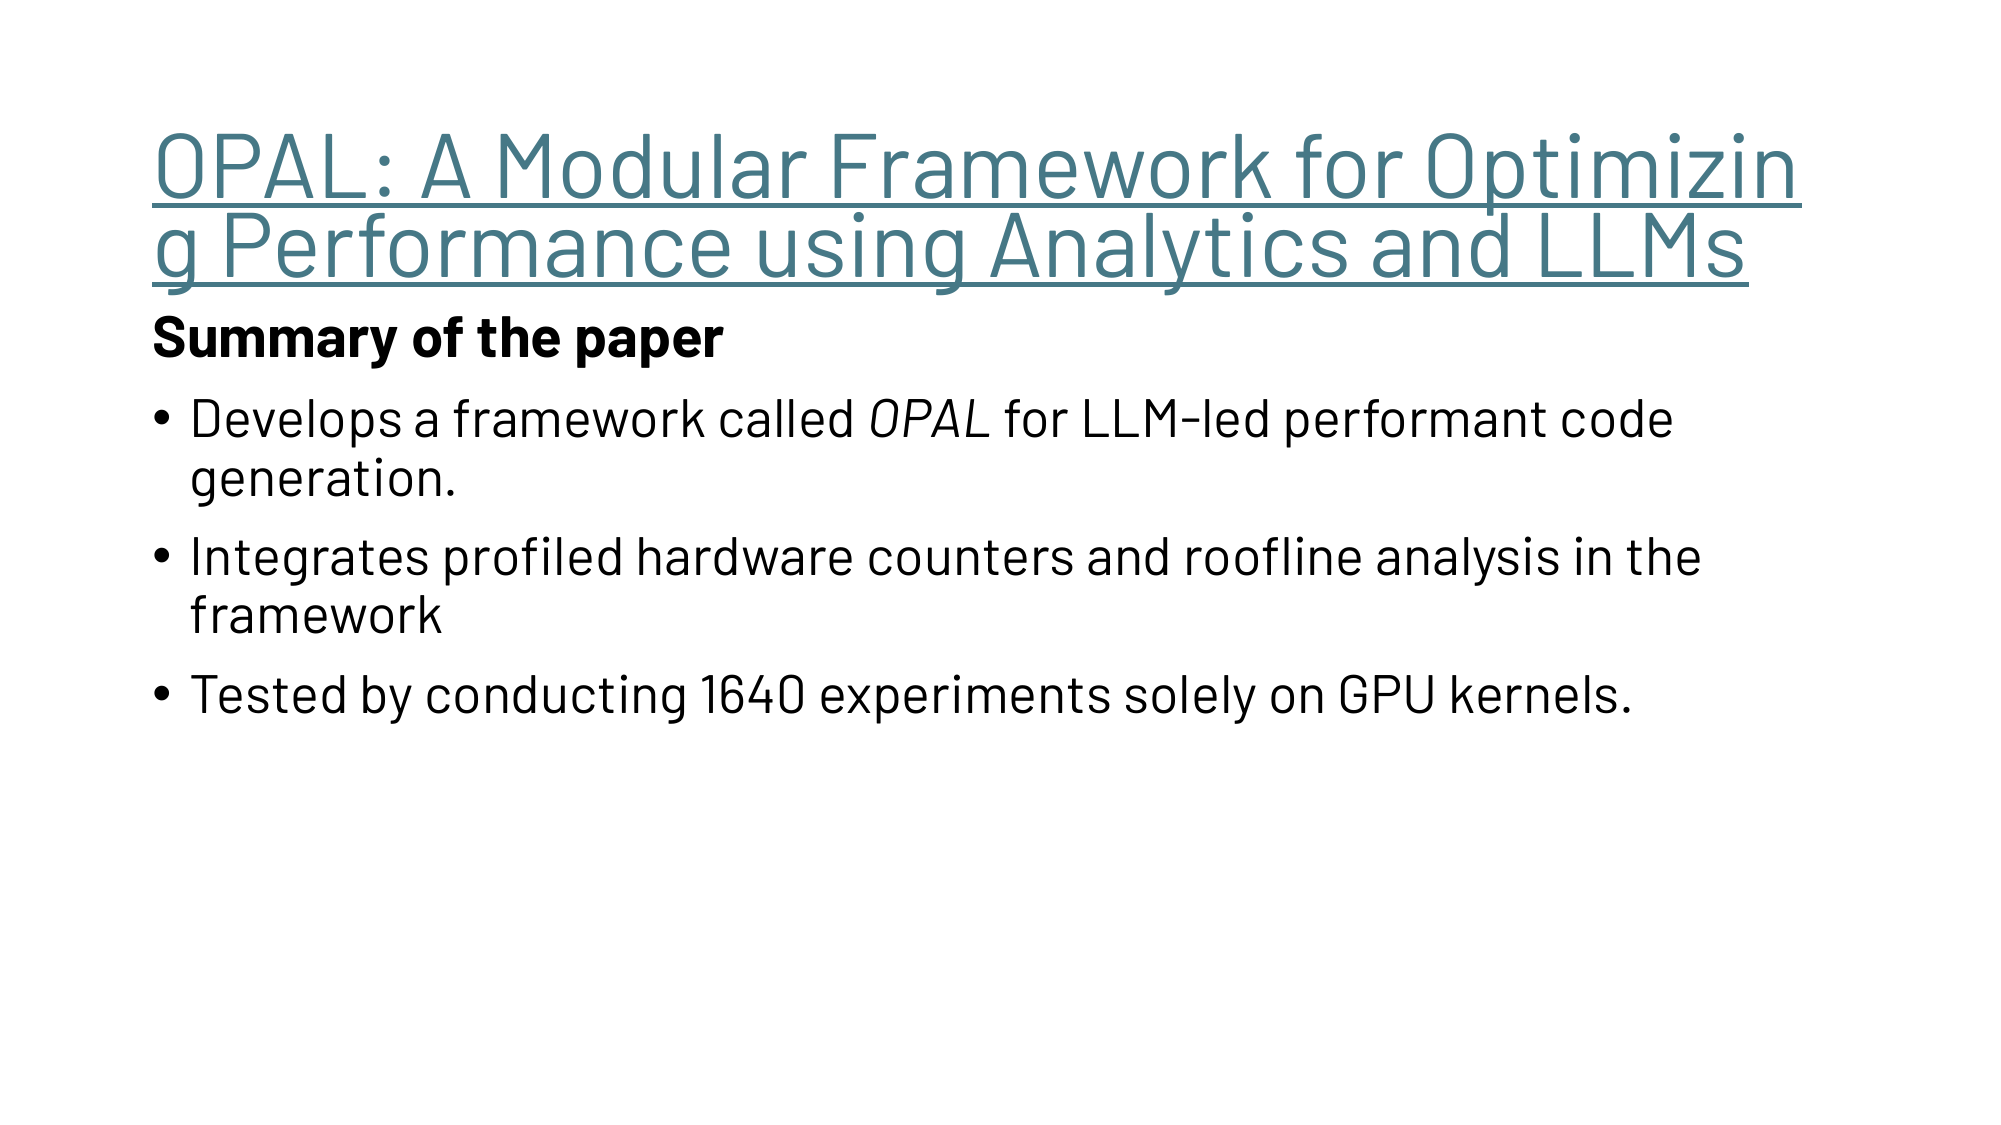

# OPAL: A Modular Framework for Optimizing Performance using Analytics and LLMs
Summary of the paper
Develops a framework called OPAL for LLM-led performant code generation.​
Integrates profiled hardware counters and roofline analysis in the framework
Tested by conducting 1640 experiments solely on GPU kernels.